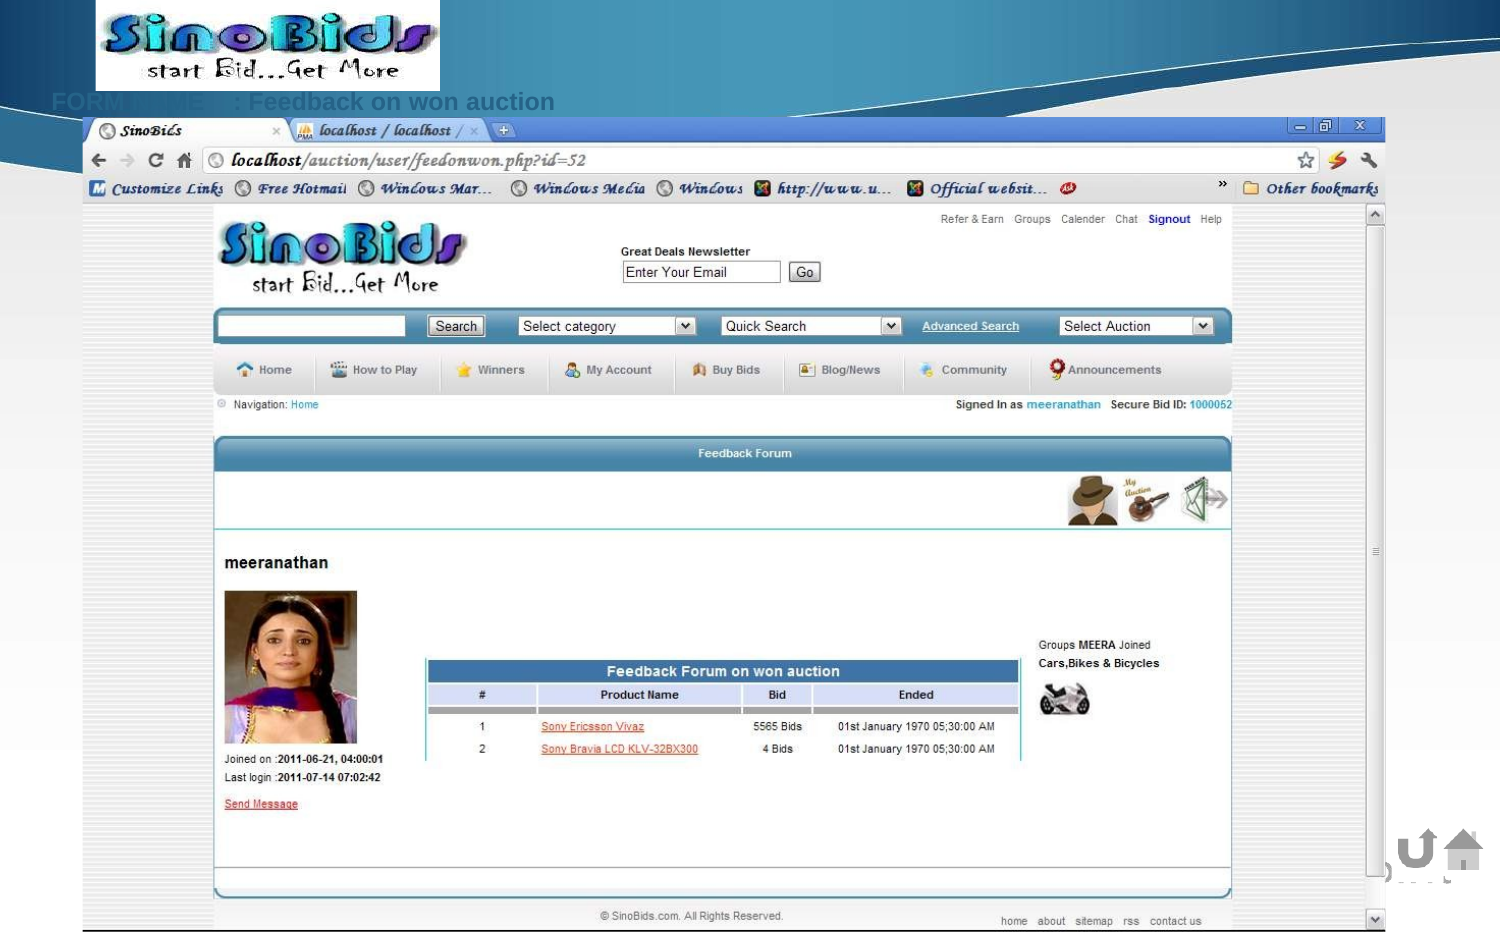

FORM NAME
: Feedback on won auction